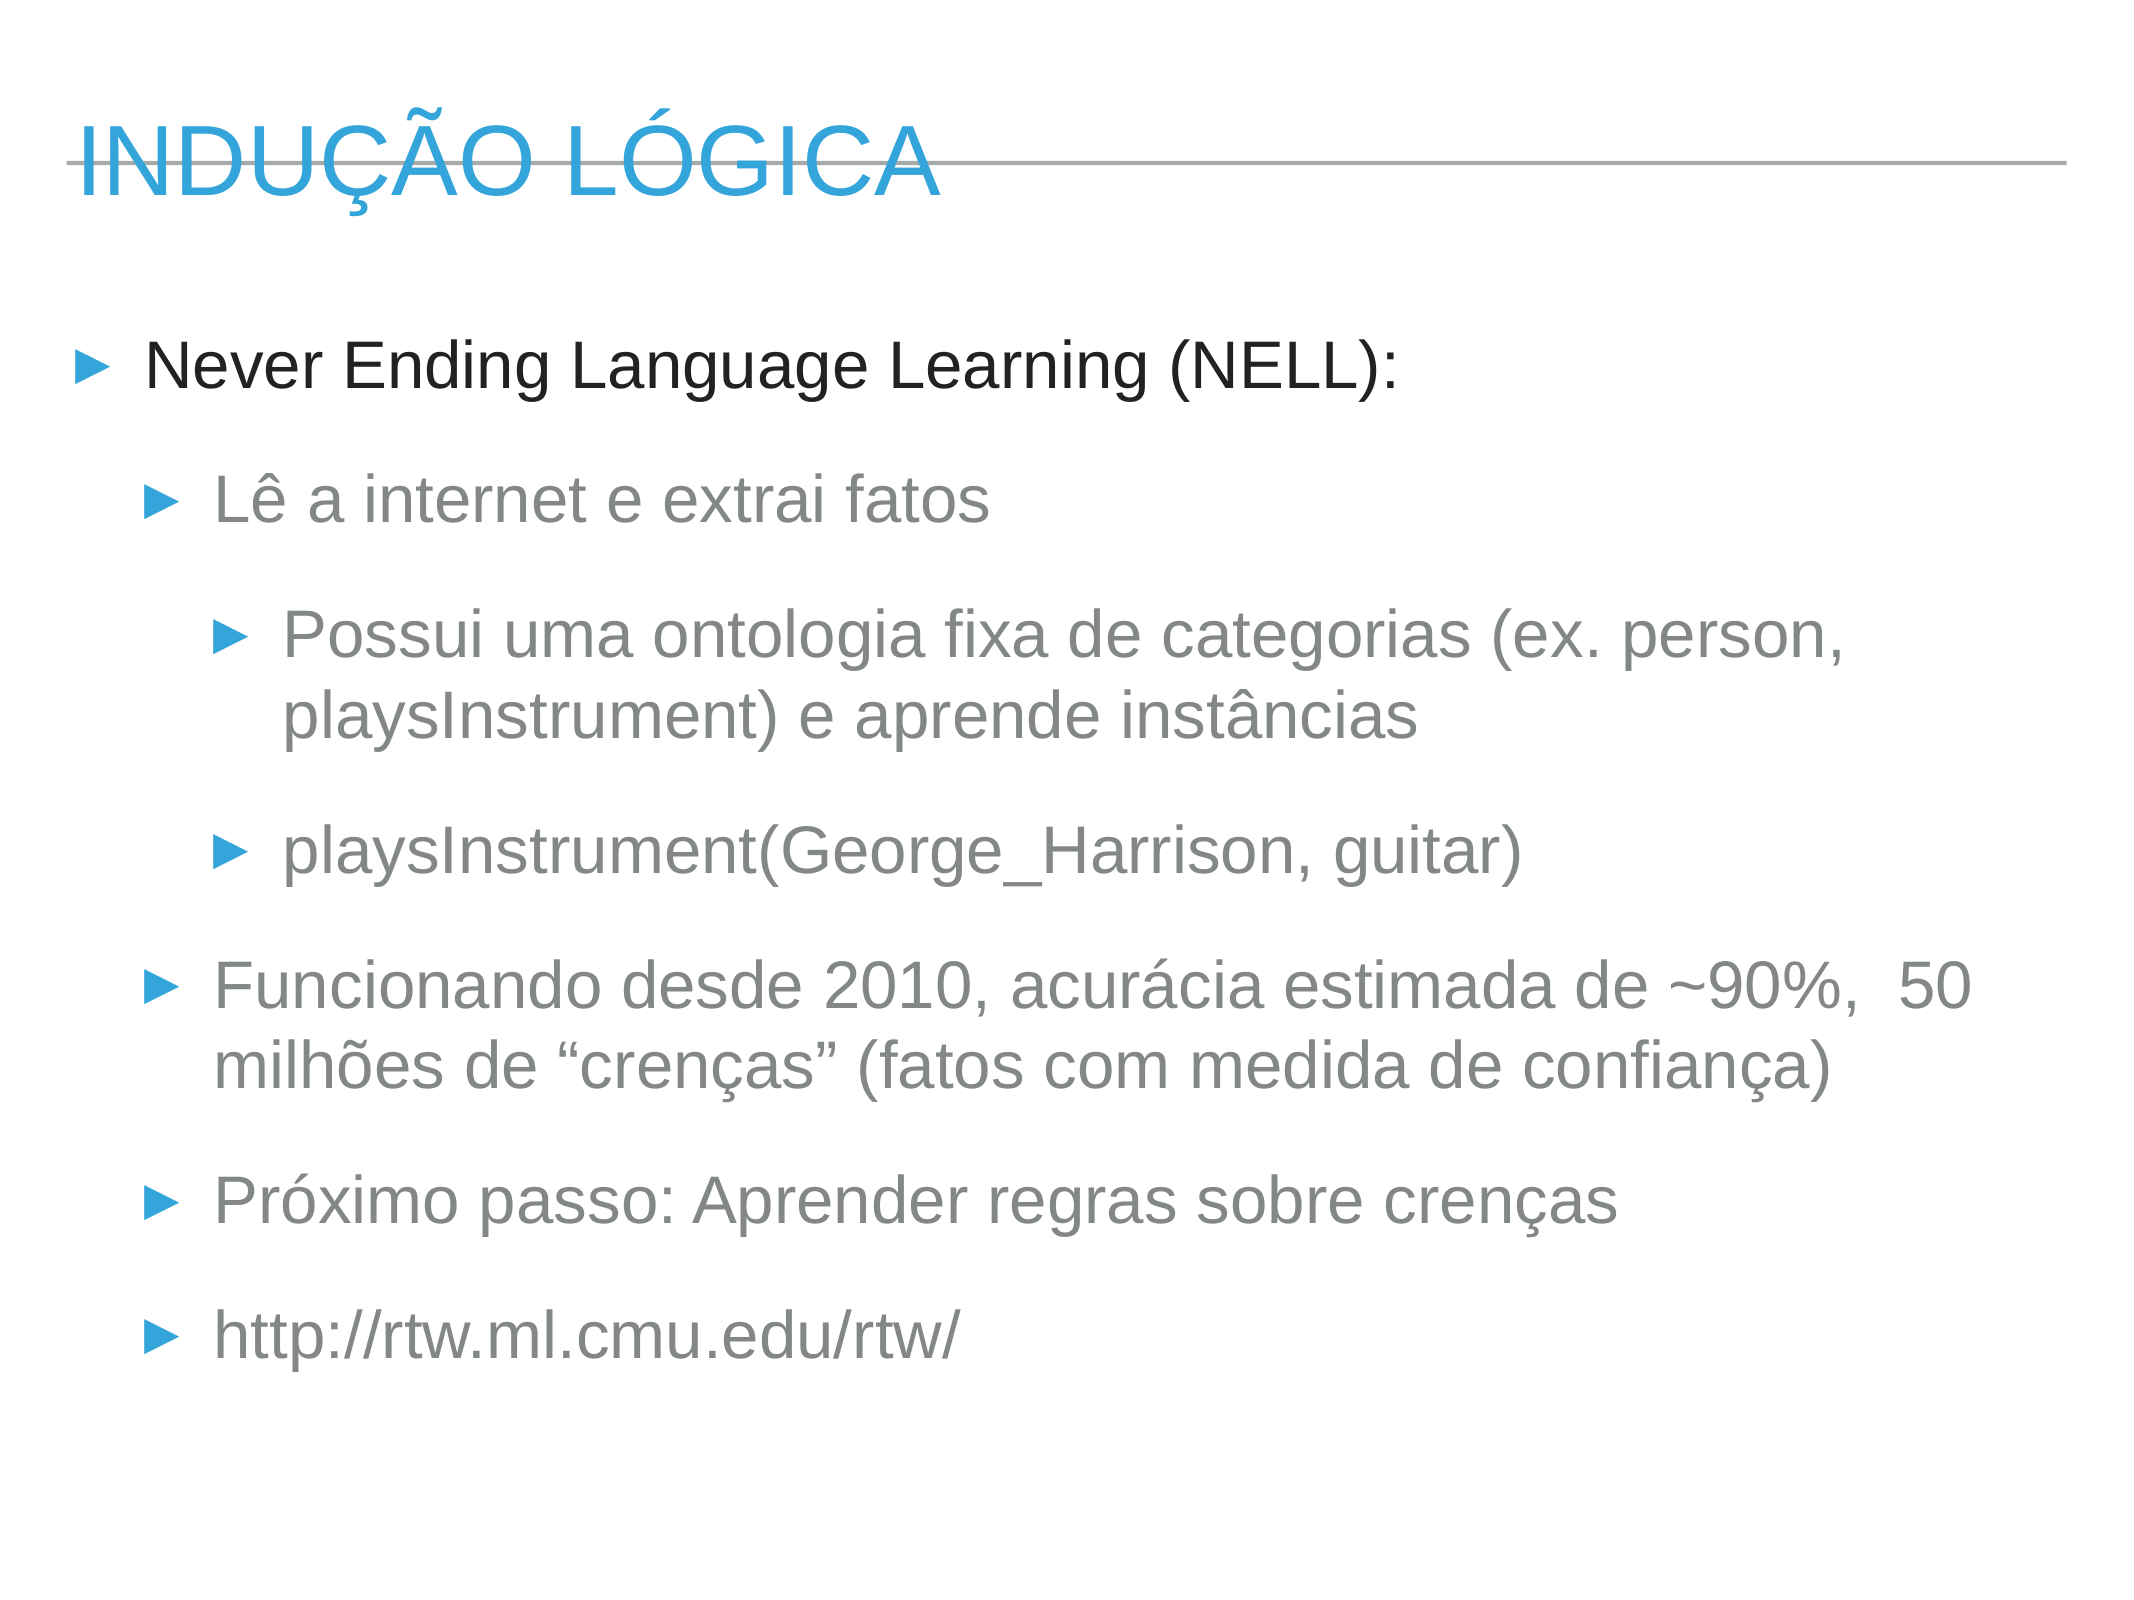

Indução Lógica
Never Ending Language Learning (NELL):
Lê a internet e extrai fatos
Possui uma ontologia fixa de categorias (ex. person, playsInstrument) e aprende instâncias
playsInstrument(George_Harrison, guitar)
Funcionando desde 2010, acurácia estimada de ~90%,  50 milhões de “crenças” (fatos com medida de confiança)
Próximo passo: Aprender regras sobre crenças
http://rtw.ml.cmu.edu/rtw/